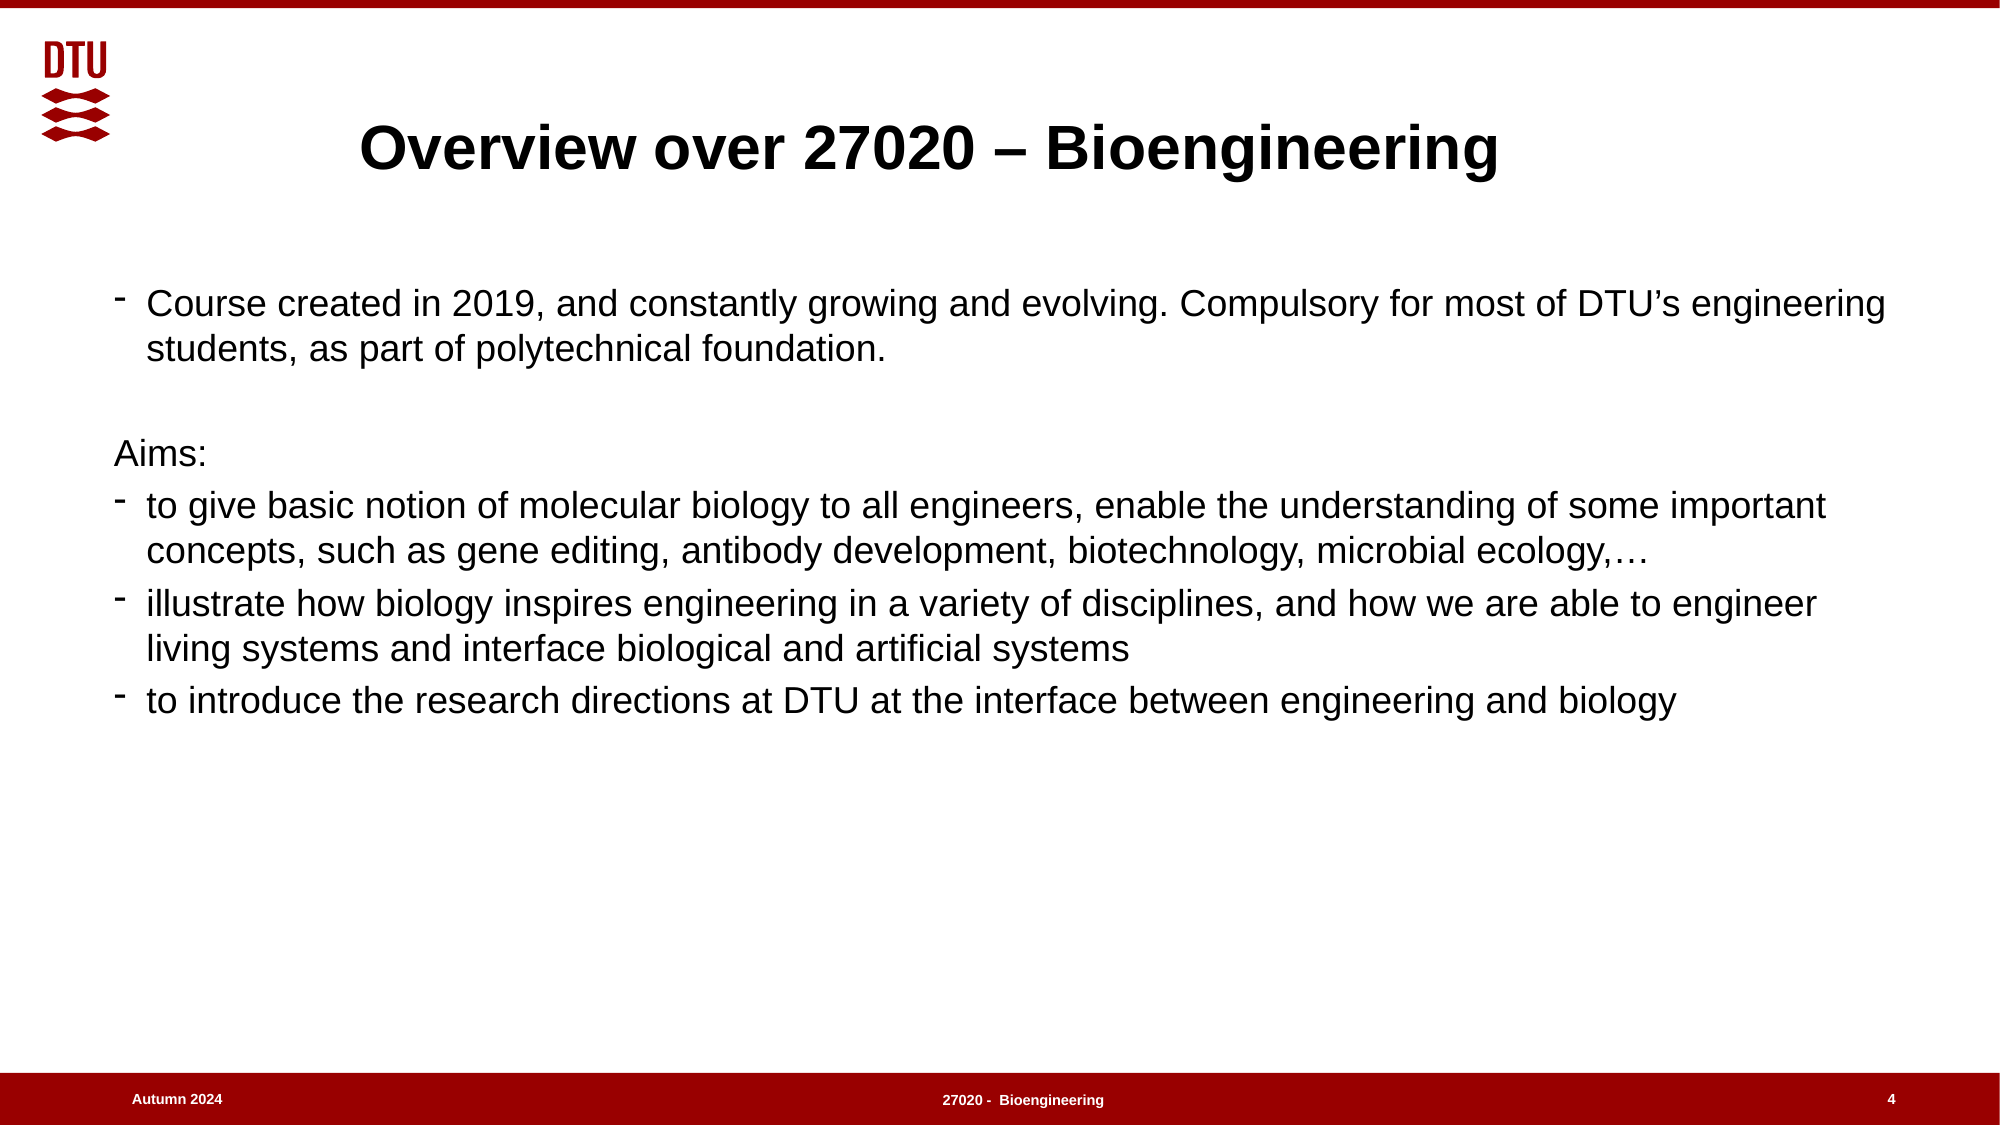

# Overview over 27020 – Bioengineering
Course created in 2019, and constantly growing and evolving. Compulsory for most of DTU’s engineering students, as part of polytechnical foundation.

Aims:
to give basic notion of molecular biology to all engineers, enable the understanding of some important concepts, such as gene editing, antibody development, biotechnology, microbial ecology,…
illustrate how biology inspires engineering in a variety of disciplines, and how we are able to engineer living systems and interface biological and artificial systems
to introduce the research directions at DTU at the interface between engineering and biology
4